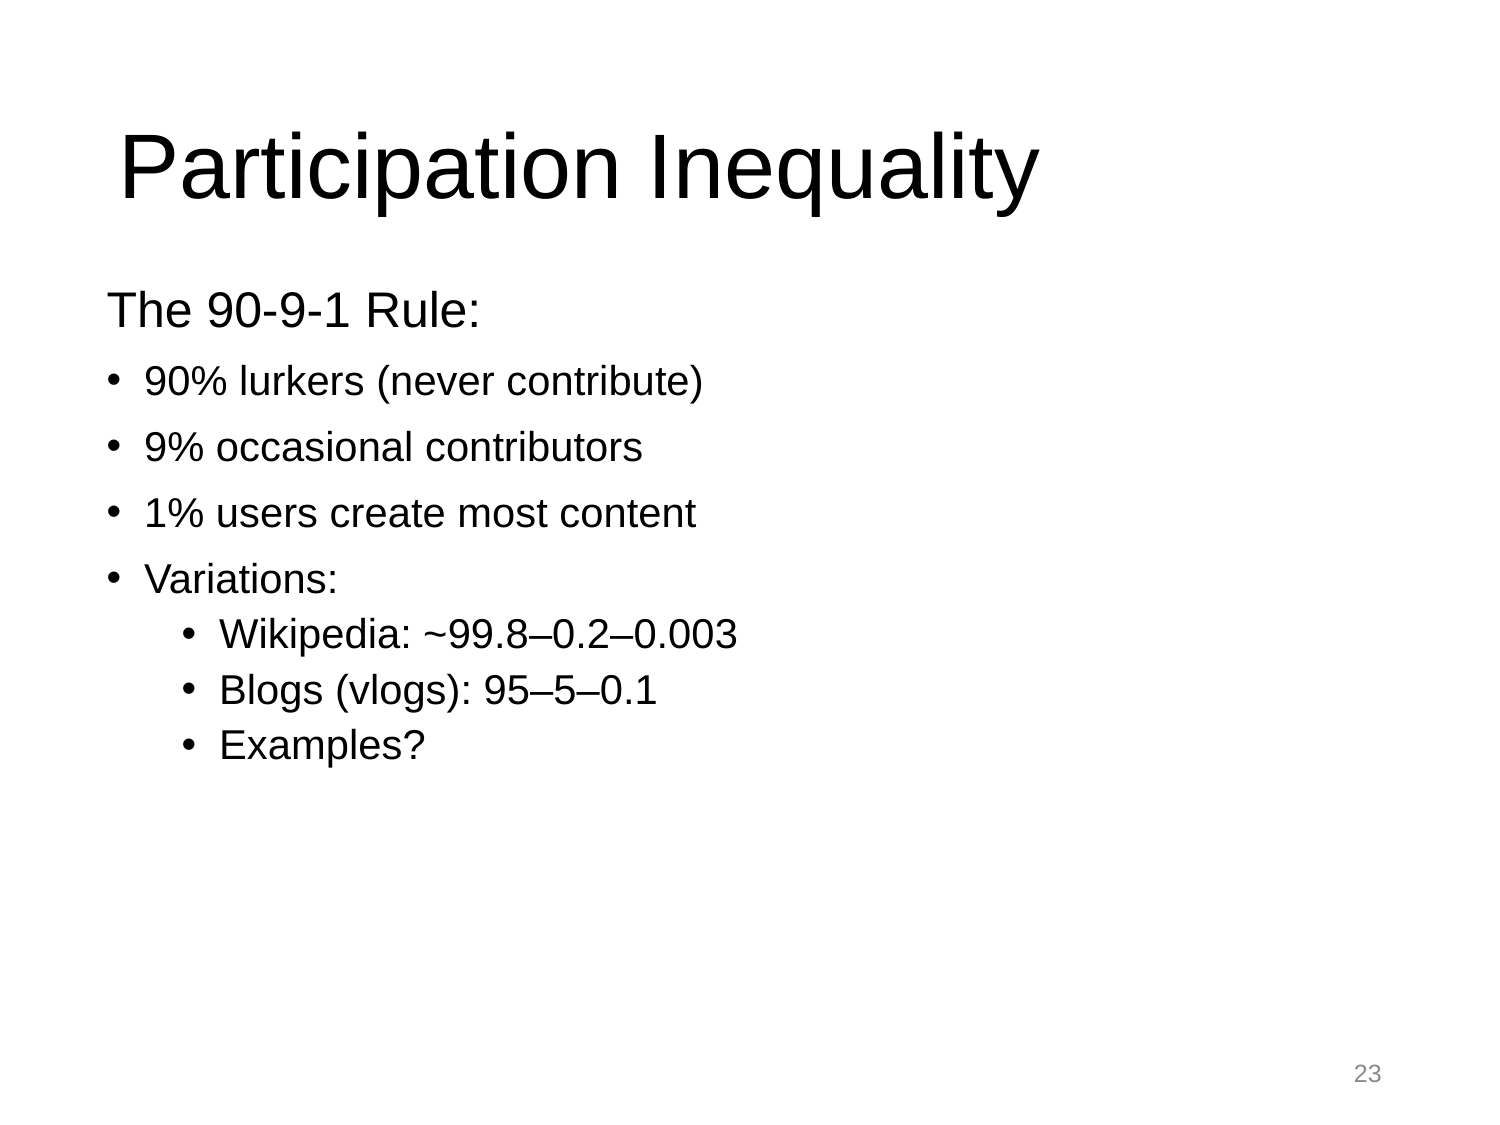

# Participation Inequality
The 90-9-1 Rule:
90% lurkers (never contribute)
9% occasional contributors
1% users create most content
Variations:
Wikipedia: ~99.8–0.2–0.003
Blogs (vlogs): 95–5–0.1
Examples?
23